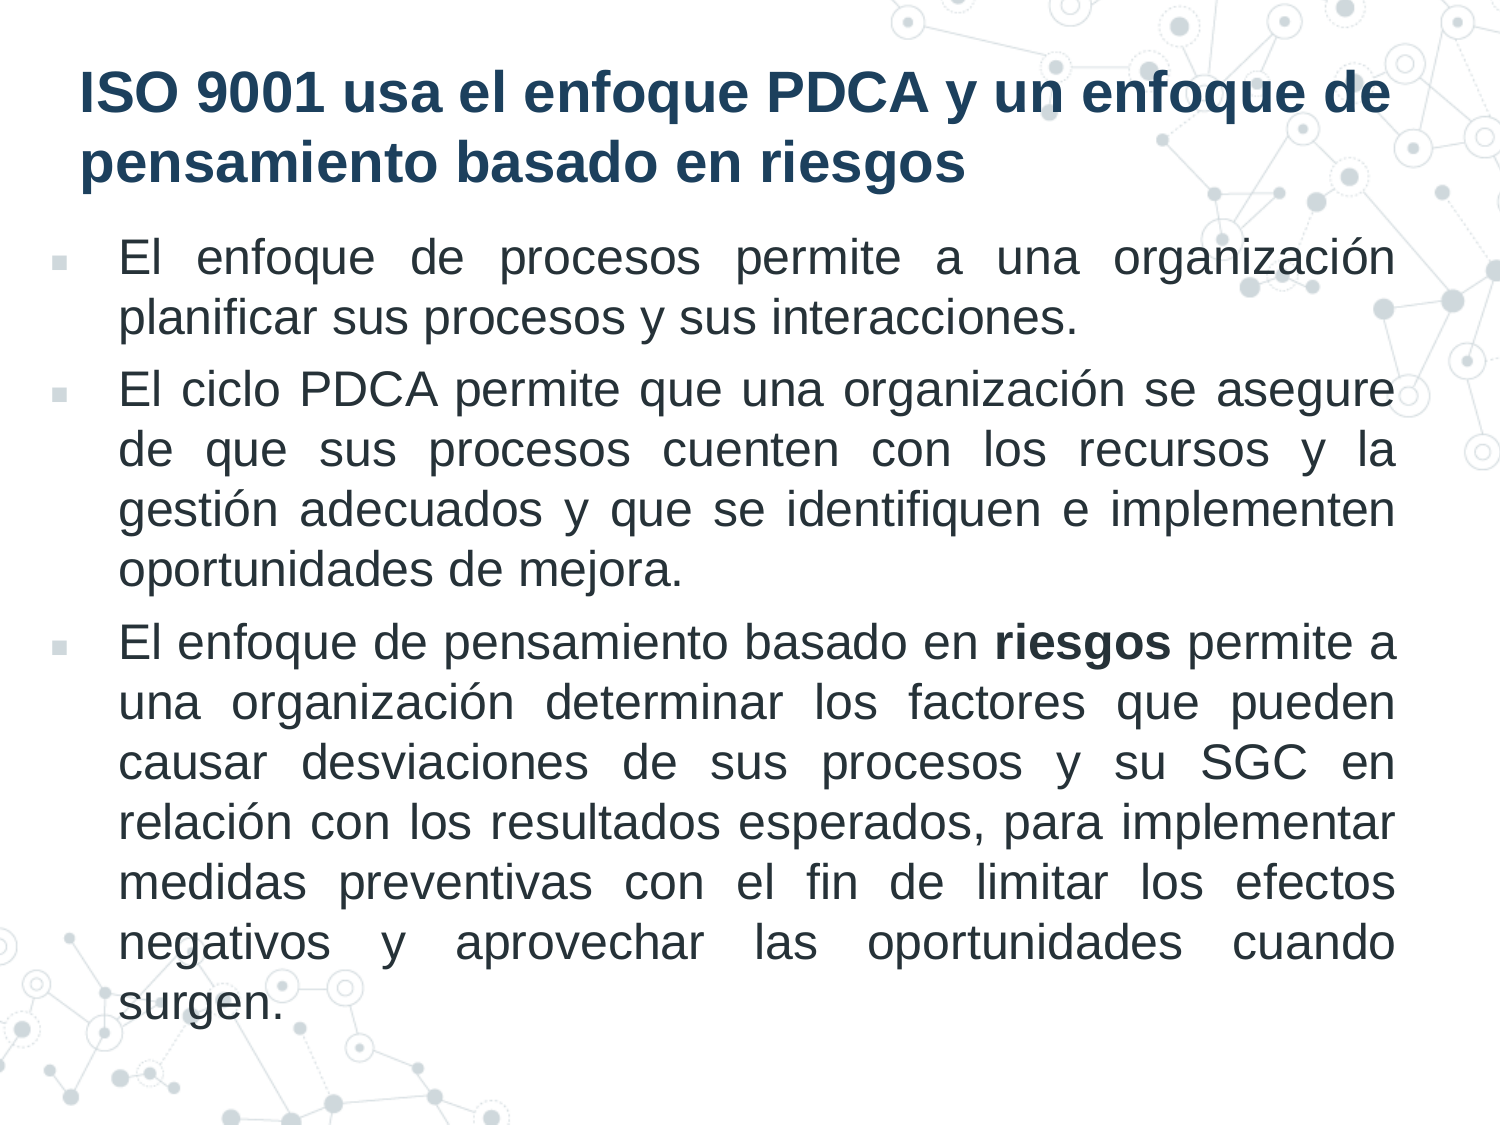

# ISO 9001 usa el enfoque PDCA y un enfoque de pensamiento basado en riesgos
El enfoque de procesos permite a una organización planificar sus procesos y sus interacciones.
El ciclo PDCA permite que una organización se asegure de que sus procesos cuenten con los recursos y la gestión adecuados y que se identifiquen e implementen oportunidades de mejora.
El enfoque de pensamiento basado en riesgos permite a una organización determinar los factores que pueden causar desviaciones de sus procesos y su SGC en relación con los resultados esperados, para implementar medidas preventivas con el fin de limitar los efectos negativos y aprovechar las oportunidades cuando surgen.